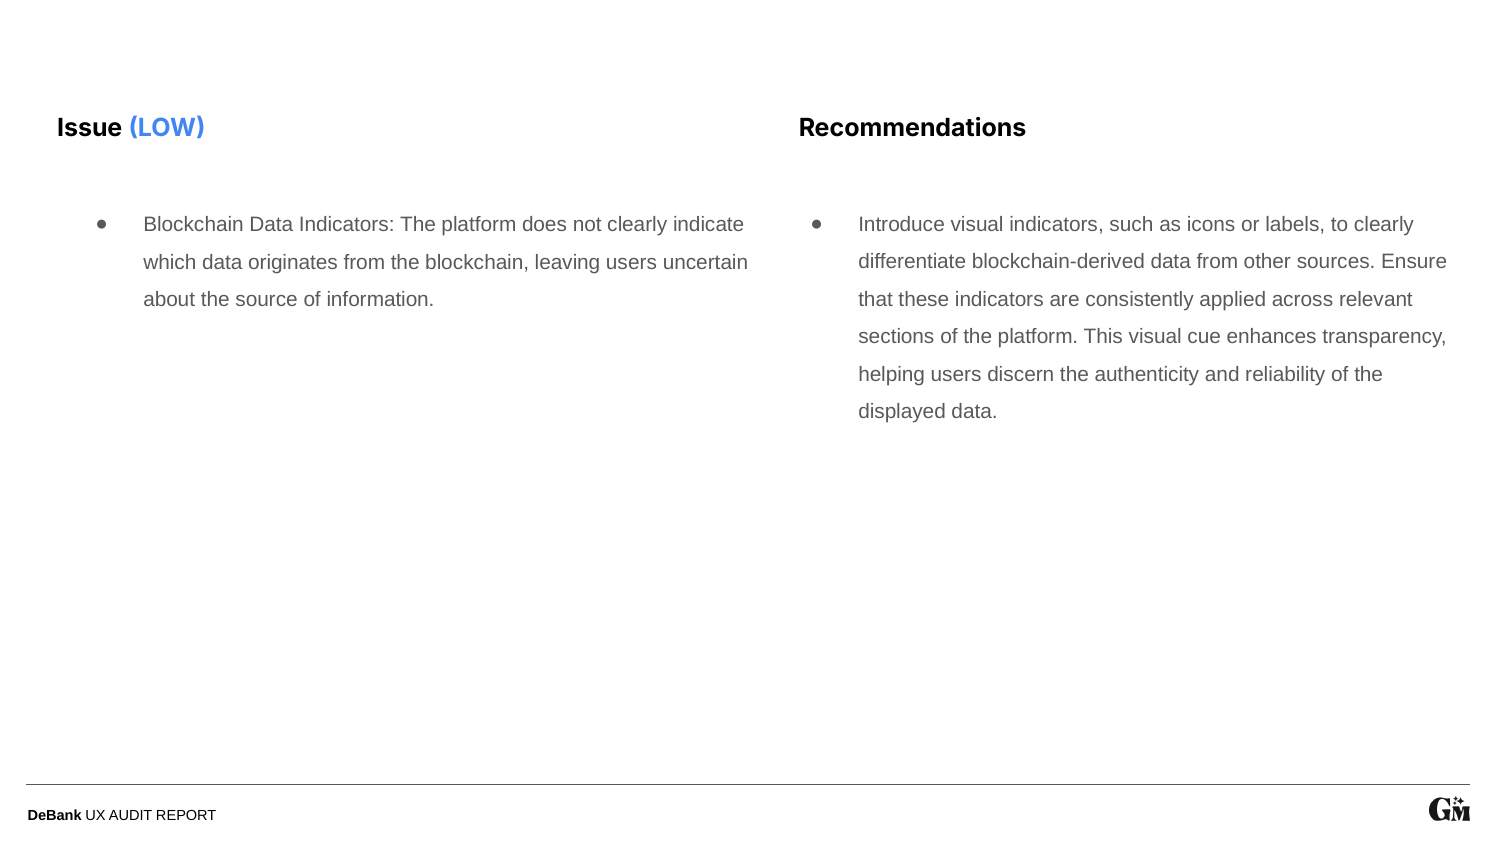

Recommendations
Issue (LOW)
Introduce visual indicators, such as icons or labels, to clearly differentiate blockchain-derived data from other sources. Ensure that these indicators are consistently applied across relevant sections of the platform. This visual cue enhances transparency, helping users discern the authenticity and reliability of the displayed data.
Blockchain Data Indicators: The platform does not clearly indicate which data originates from the blockchain, leaving users uncertain about the source of information.